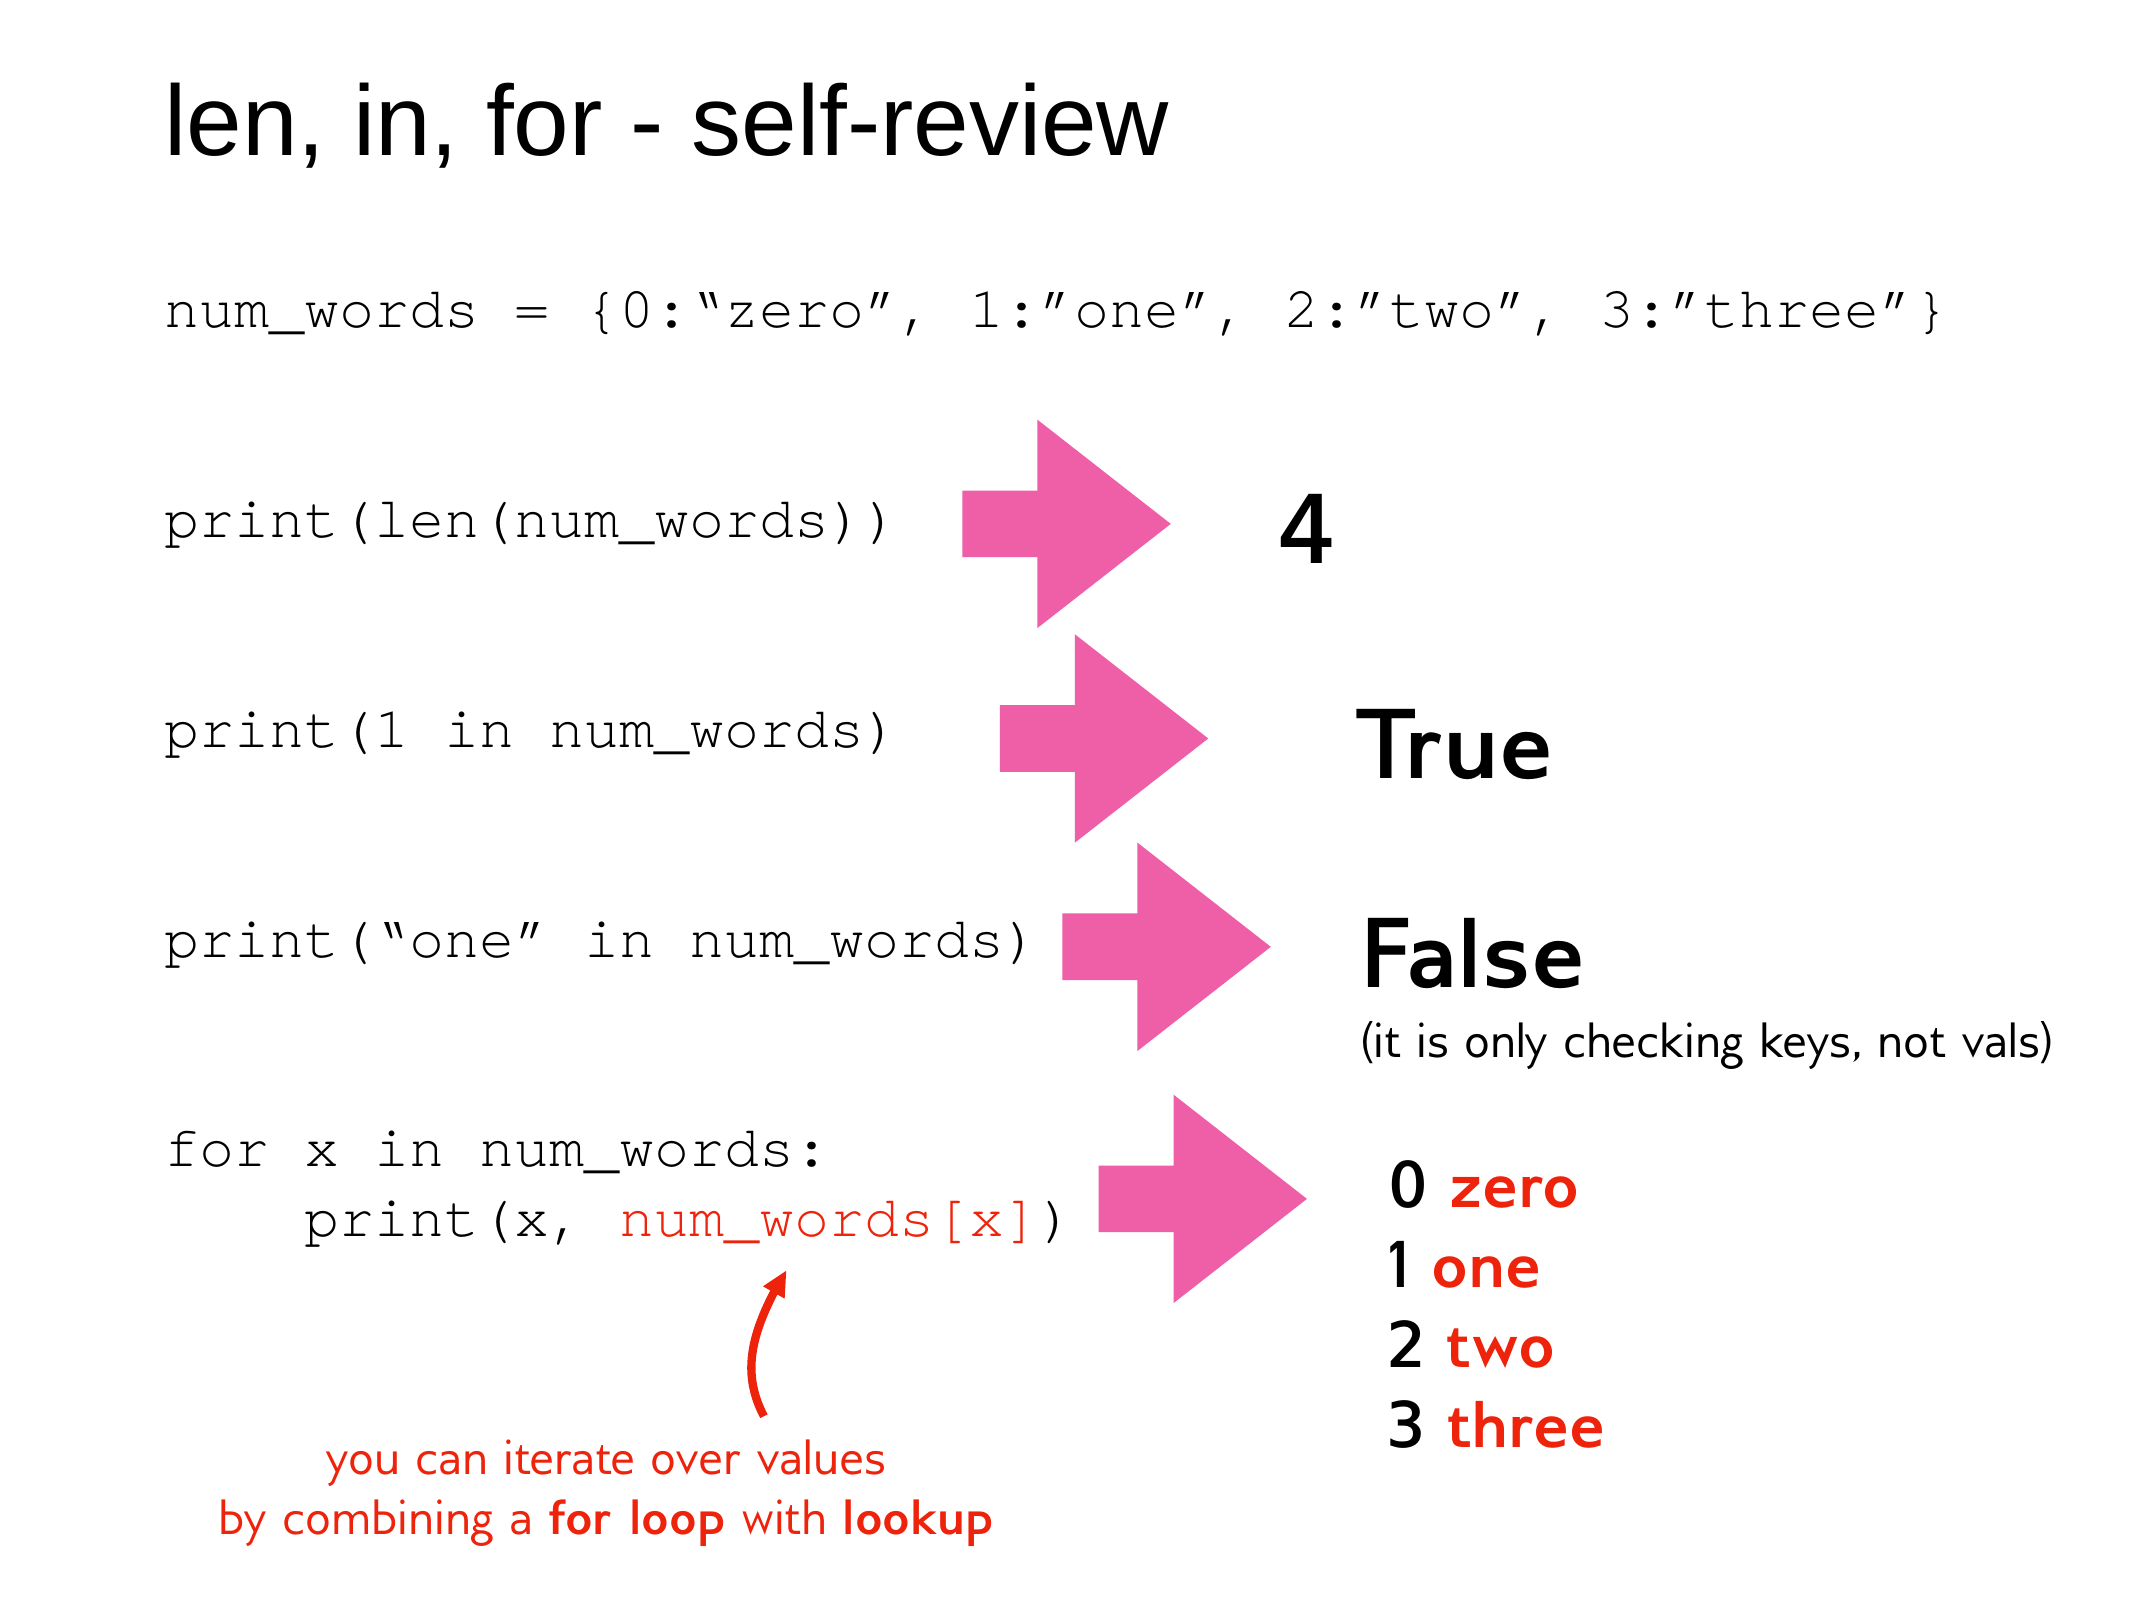

# len, in, for - self-review
num_words = {0:“zero”, 1:”one”, 2:”two”, 3:”three”}

print(len(num_words))

print(1 in num_words)

print(“one” in num_words)

for x in num_words:
    print(x, num_words[x])

4

True

False
(it is only checking keys, not vals)

0 zero
1 one
2 two
3 three

you can iterate over values
by combining a for loop with lookup